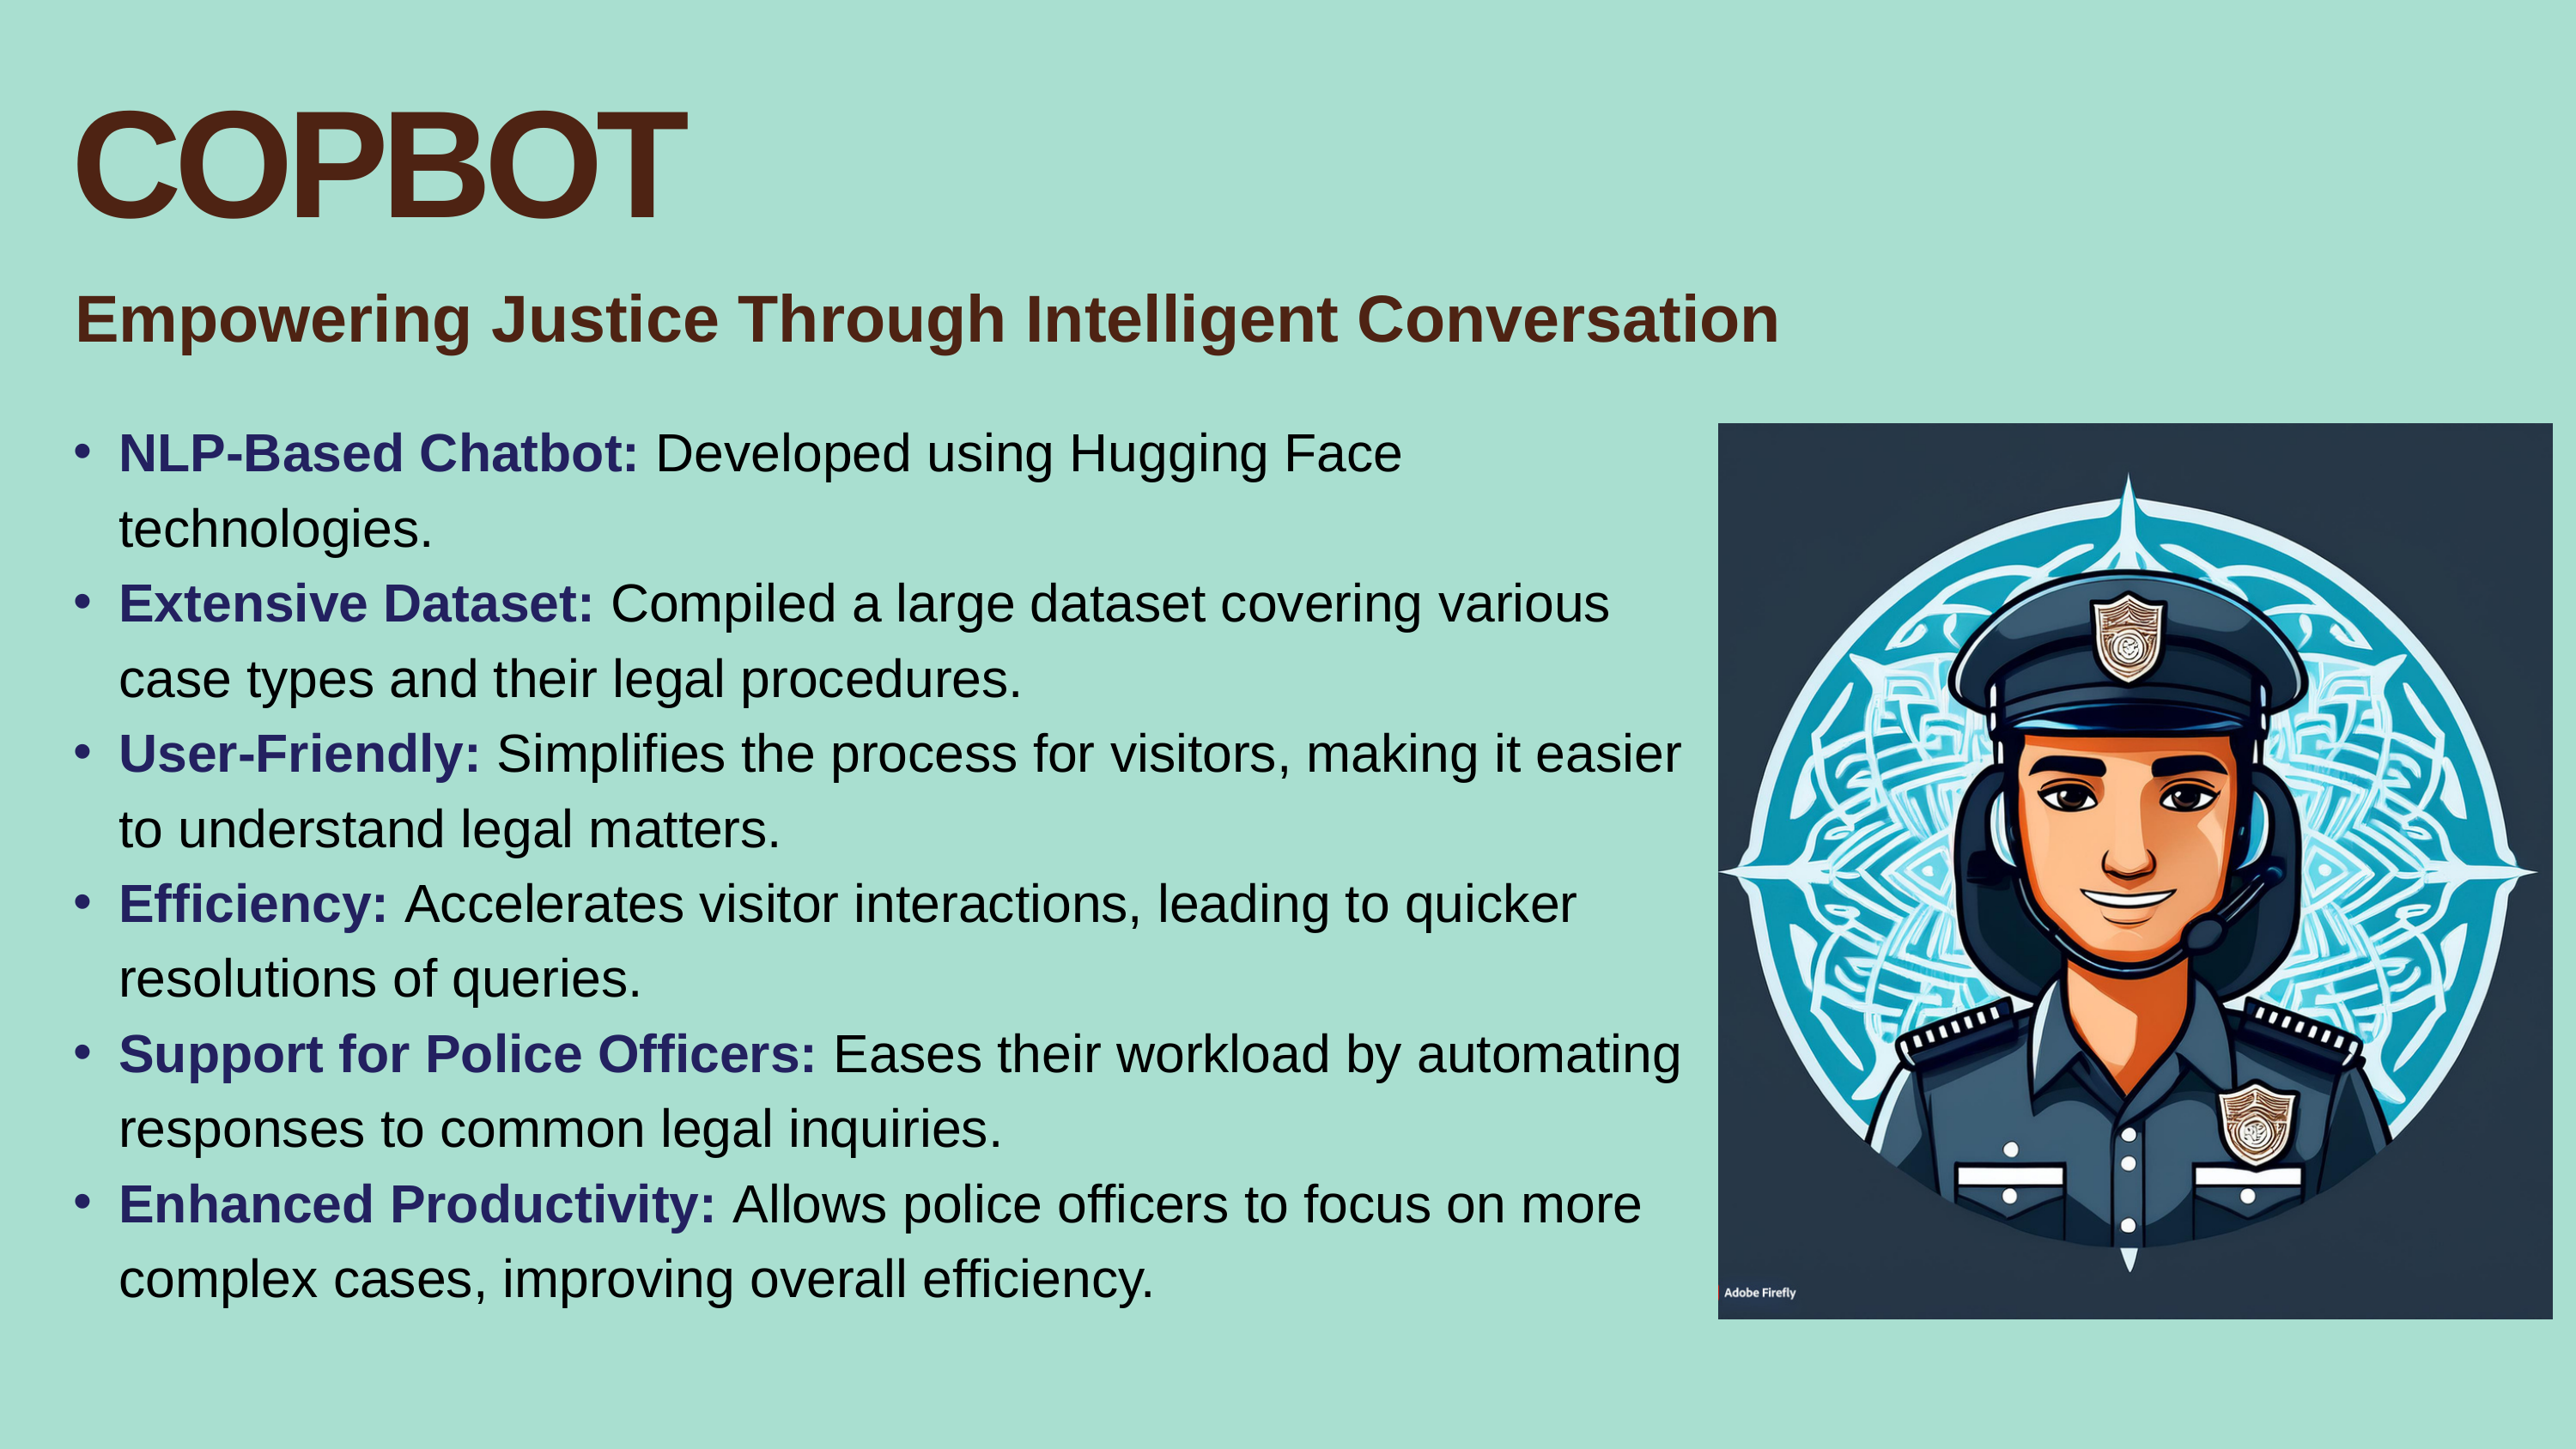

COPBOT
Empowering Justice Through Intelligent Conversation
NLP-Based Chatbot: Developed using Hugging Face technologies.
Extensive Dataset: Compiled a large dataset covering various case types and their legal procedures.
User-Friendly: Simplifies the process for visitors, making it easier to understand legal matters.
Efficiency: Accelerates visitor interactions, leading to quicker resolutions of queries.
Support for Police Officers: Eases their workload by automating responses to common legal inquiries.
Enhanced Productivity: Allows police officers to focus on more complex cases, improving overall efficiency.